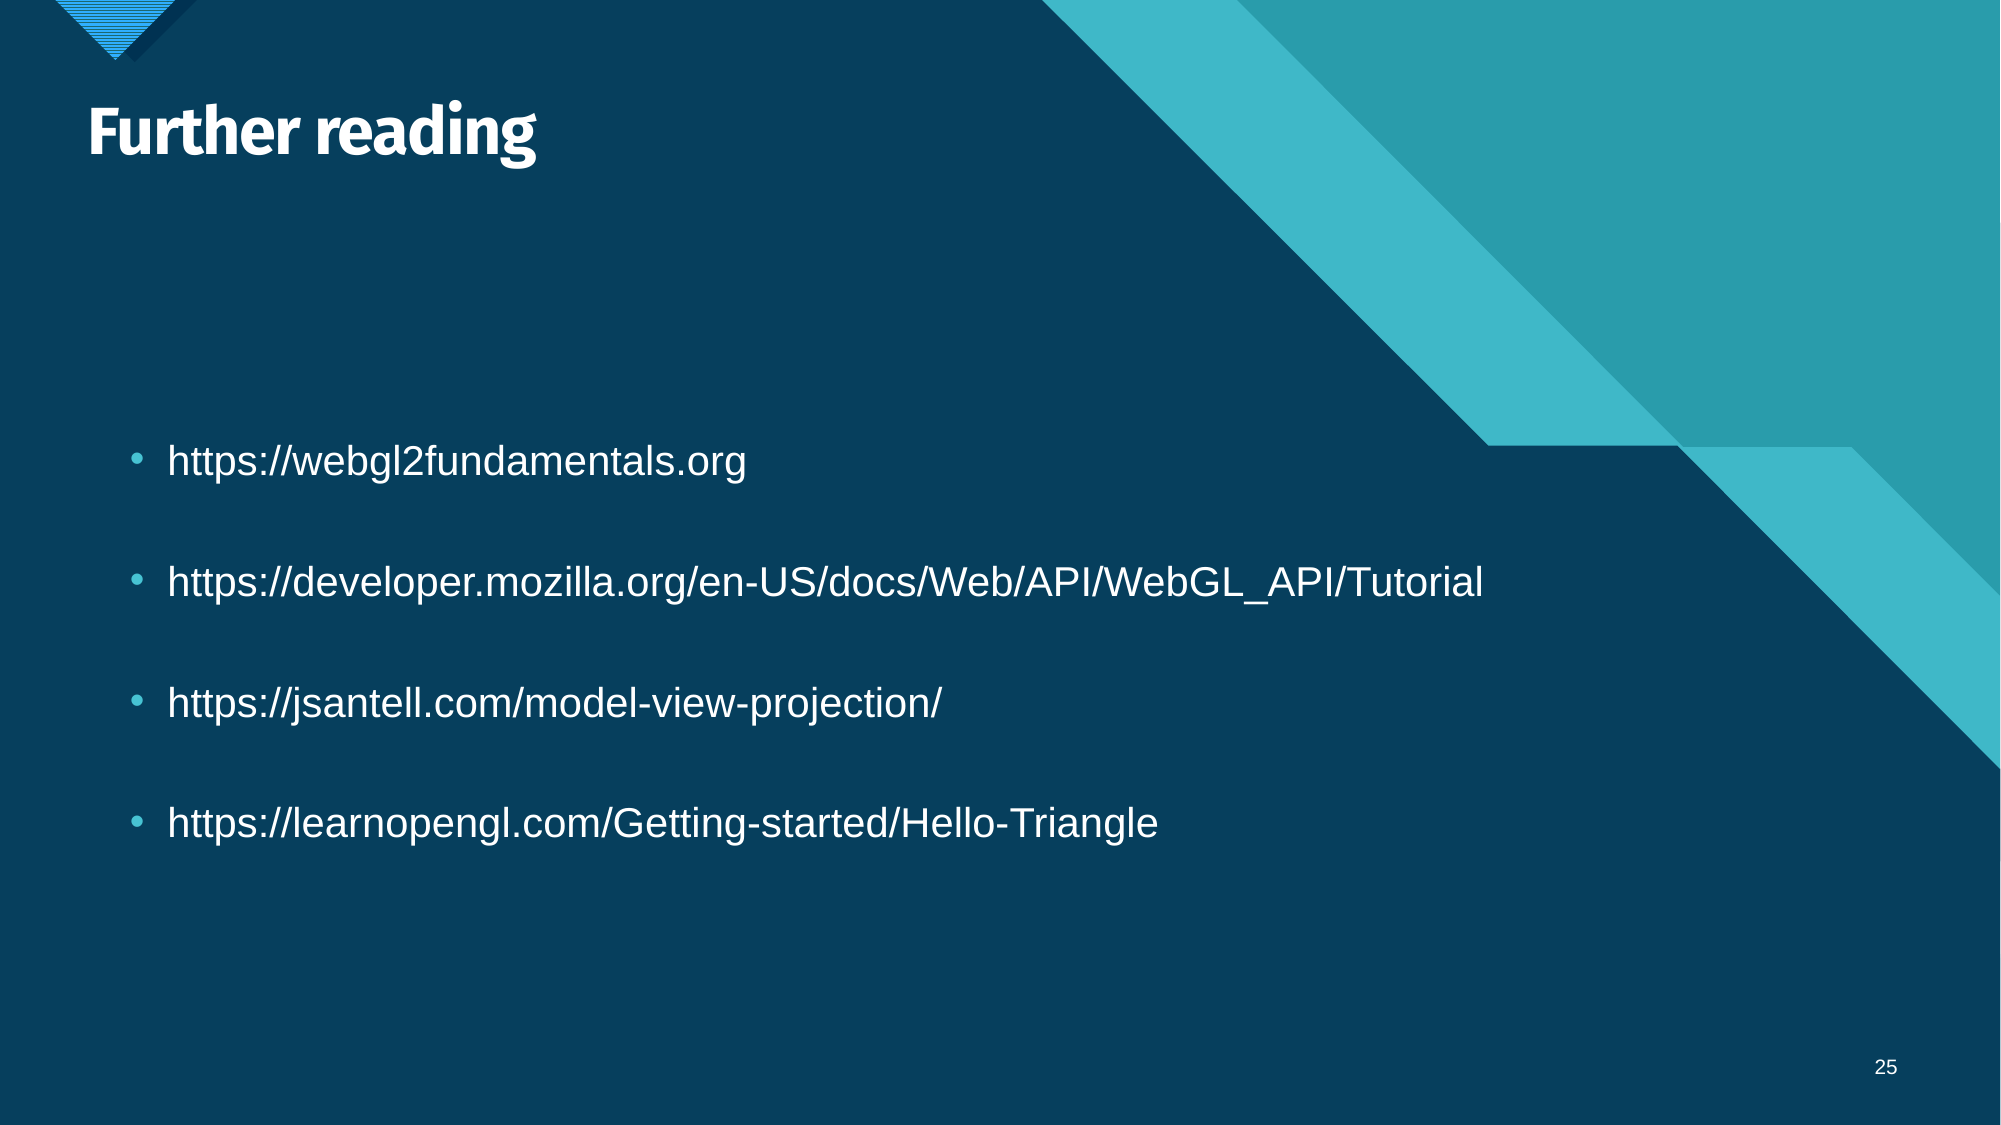

# Further reading
https://webgl2fundamentals.org
https://developer.mozilla.org/en-US/docs/Web/API/WebGL_API/Tutorial
https://jsantell.com/model-view-projection/
https://learnopengl.com/Getting-started/Hello-Triangle
25